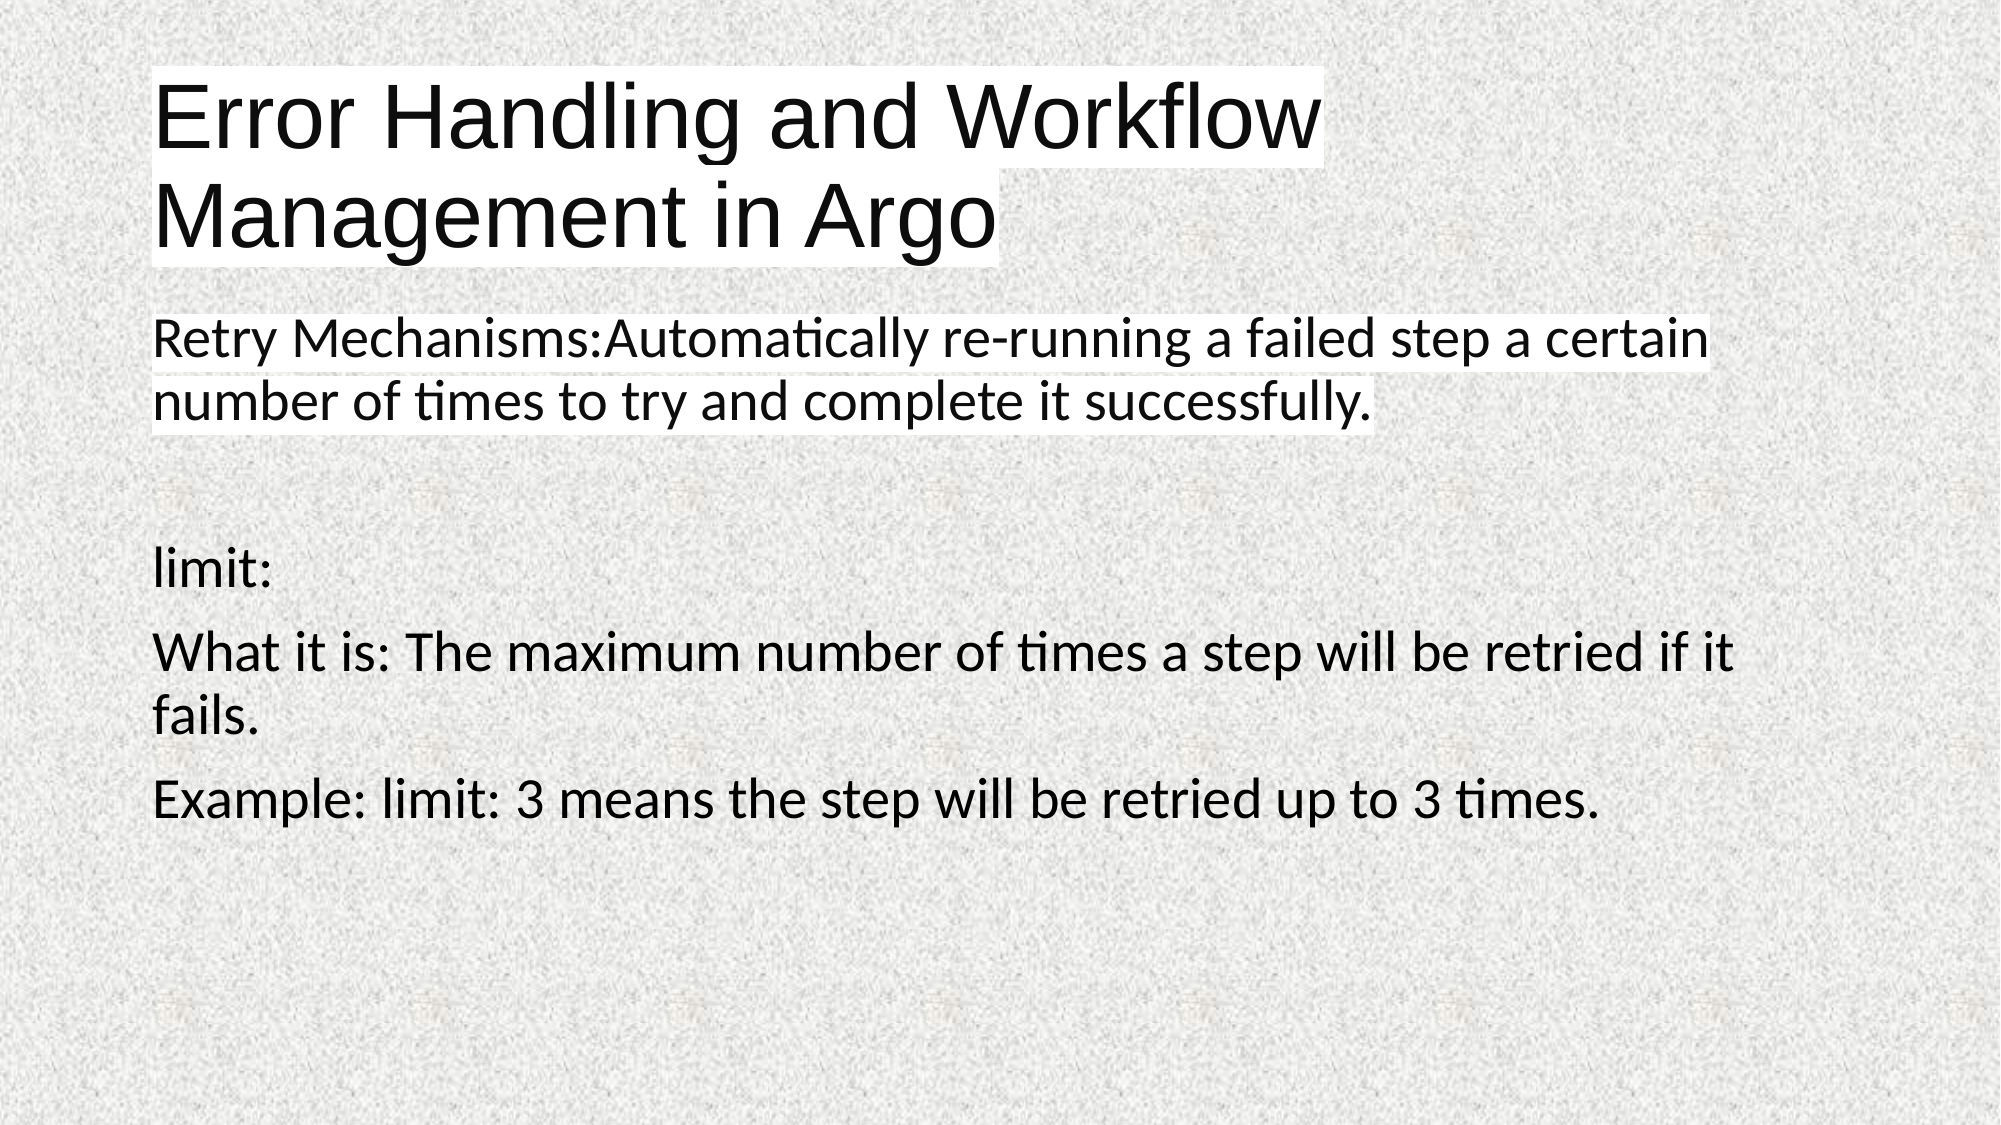

# Error Handling and Workflow Management in Argo
Retry Mechanisms:Automatically re-running a failed step a certain number of times to try and complete it successfully.

limit:
What it is: The maximum number of times a step will be retried if it fails.
Example: limit: 3 means the step will be retried up to 3 times.